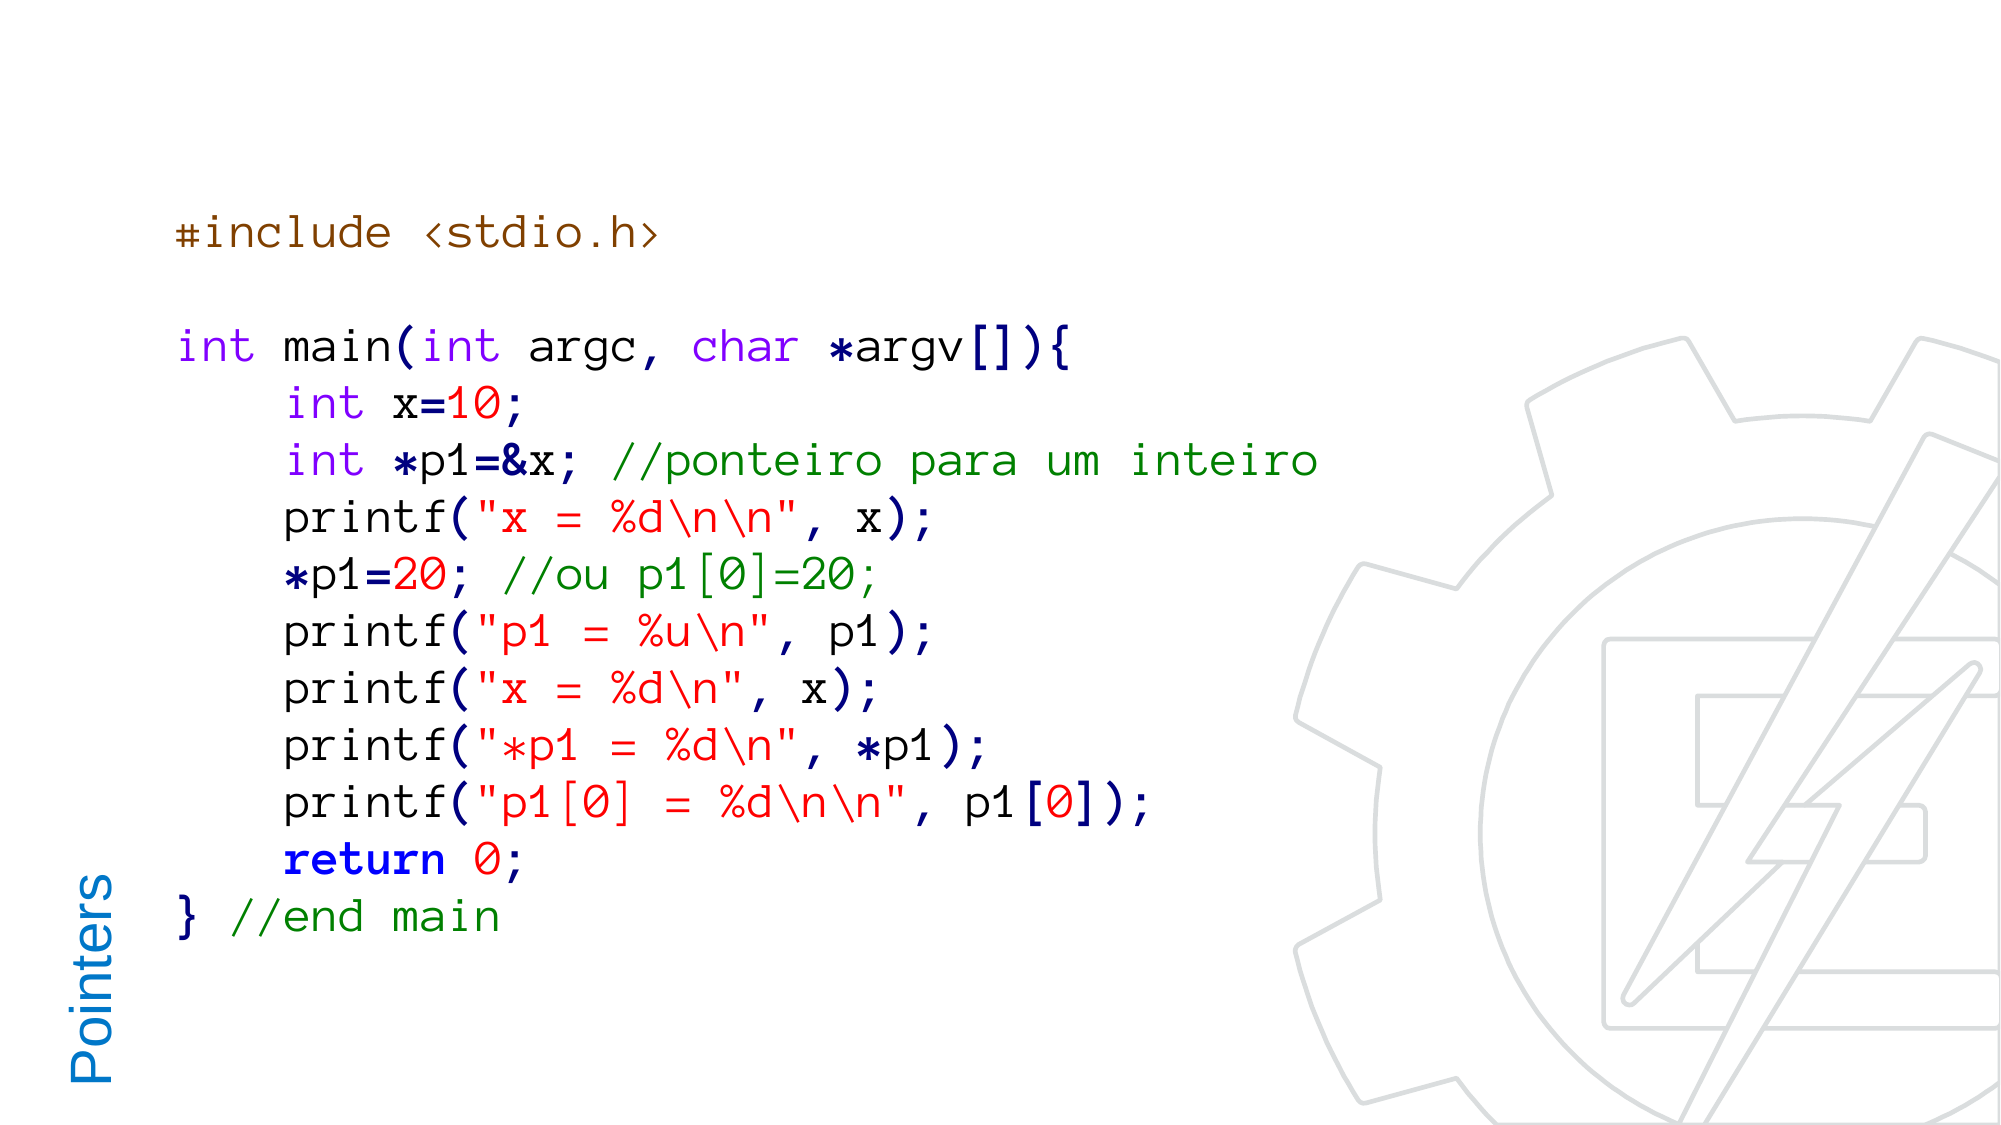

#include <stdio.h>

int main(int argc, char *argv[]){
    int x=10;
    int *p1=&x; //ponteiro para um inteiro
    printf("x = %d\n\n", x);
    *p1=20; //ou p1[0]=20;
    printf("p1 = %u\n", p1);
    printf("x = %d\n", x);
    printf("*p1 = %d\n", *p1);
    printf("p1[0] = %d\n\n", p1[0]);
    return 0;
} //end main
# Pointers